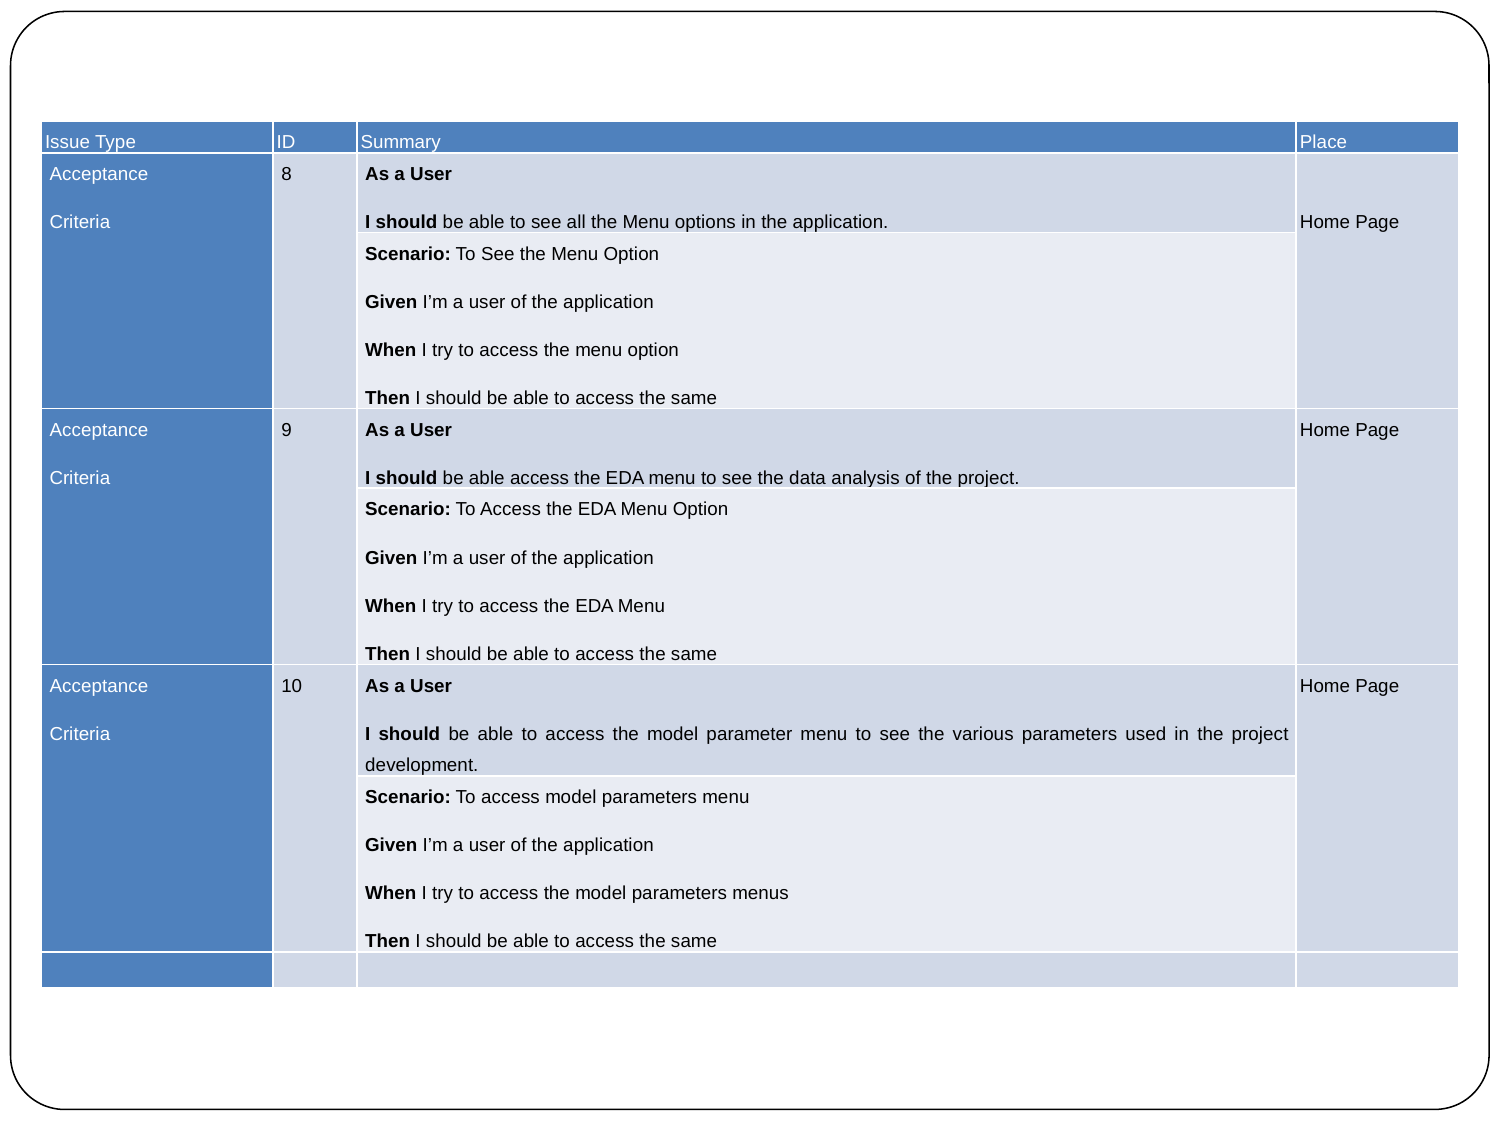

| Issue Type | ID | Summary | Place |
| --- | --- | --- | --- |
| Acceptance Criteria | 8 | As a User I should be able to see all the Menu options in the application. | Home Page |
|  |  | Scenario: To See the Menu Option Given I’m a user of the application When I try to access the menu option Then I should be able to access the same |  |
| Acceptance Criteria | 9 | As a User I should be able access the EDA menu to see the data analysis of the project. | Home Page |
|  |  | Scenario: To Access the EDA Menu Option Given I’m a user of the application When I try to access the EDA Menu Then I should be able to access the same |  |
| Acceptance Criteria | 10 | As a User I should be able to access the model parameter menu to see the various parameters used in the project development. | Home Page |
|  |  | Scenario: To access model parameters menu Given I’m a user of the application When I try to access the model parameters menus Then I should be able to access the same |  |
|  |  |  |  |